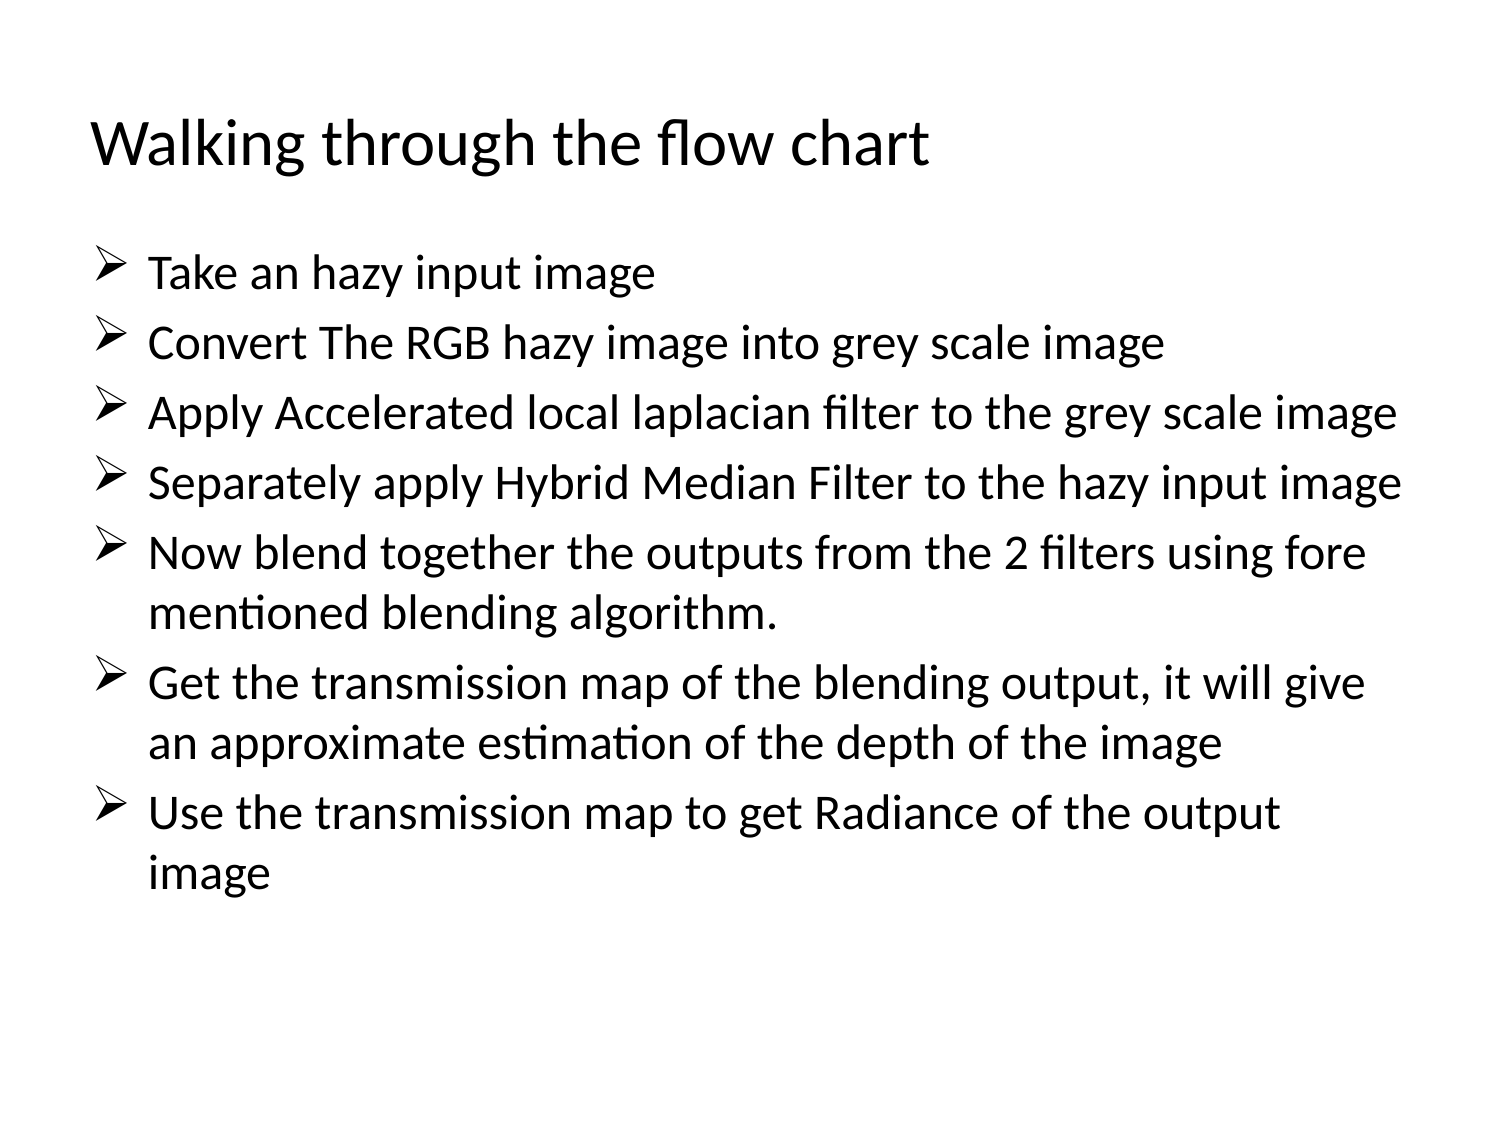

# Walking through the flow chart
Take an hazy input image
Convert The RGB hazy image into grey scale image
Apply Accelerated local laplacian filter to the grey scale image
Separately apply Hybrid Median Filter to the hazy input image
Now blend together the outputs from the 2 filters using fore mentioned blending algorithm.
Get the transmission map of the blending output, it will give an approximate estimation of the depth of the image
Use the transmission map to get Radiance of the output image